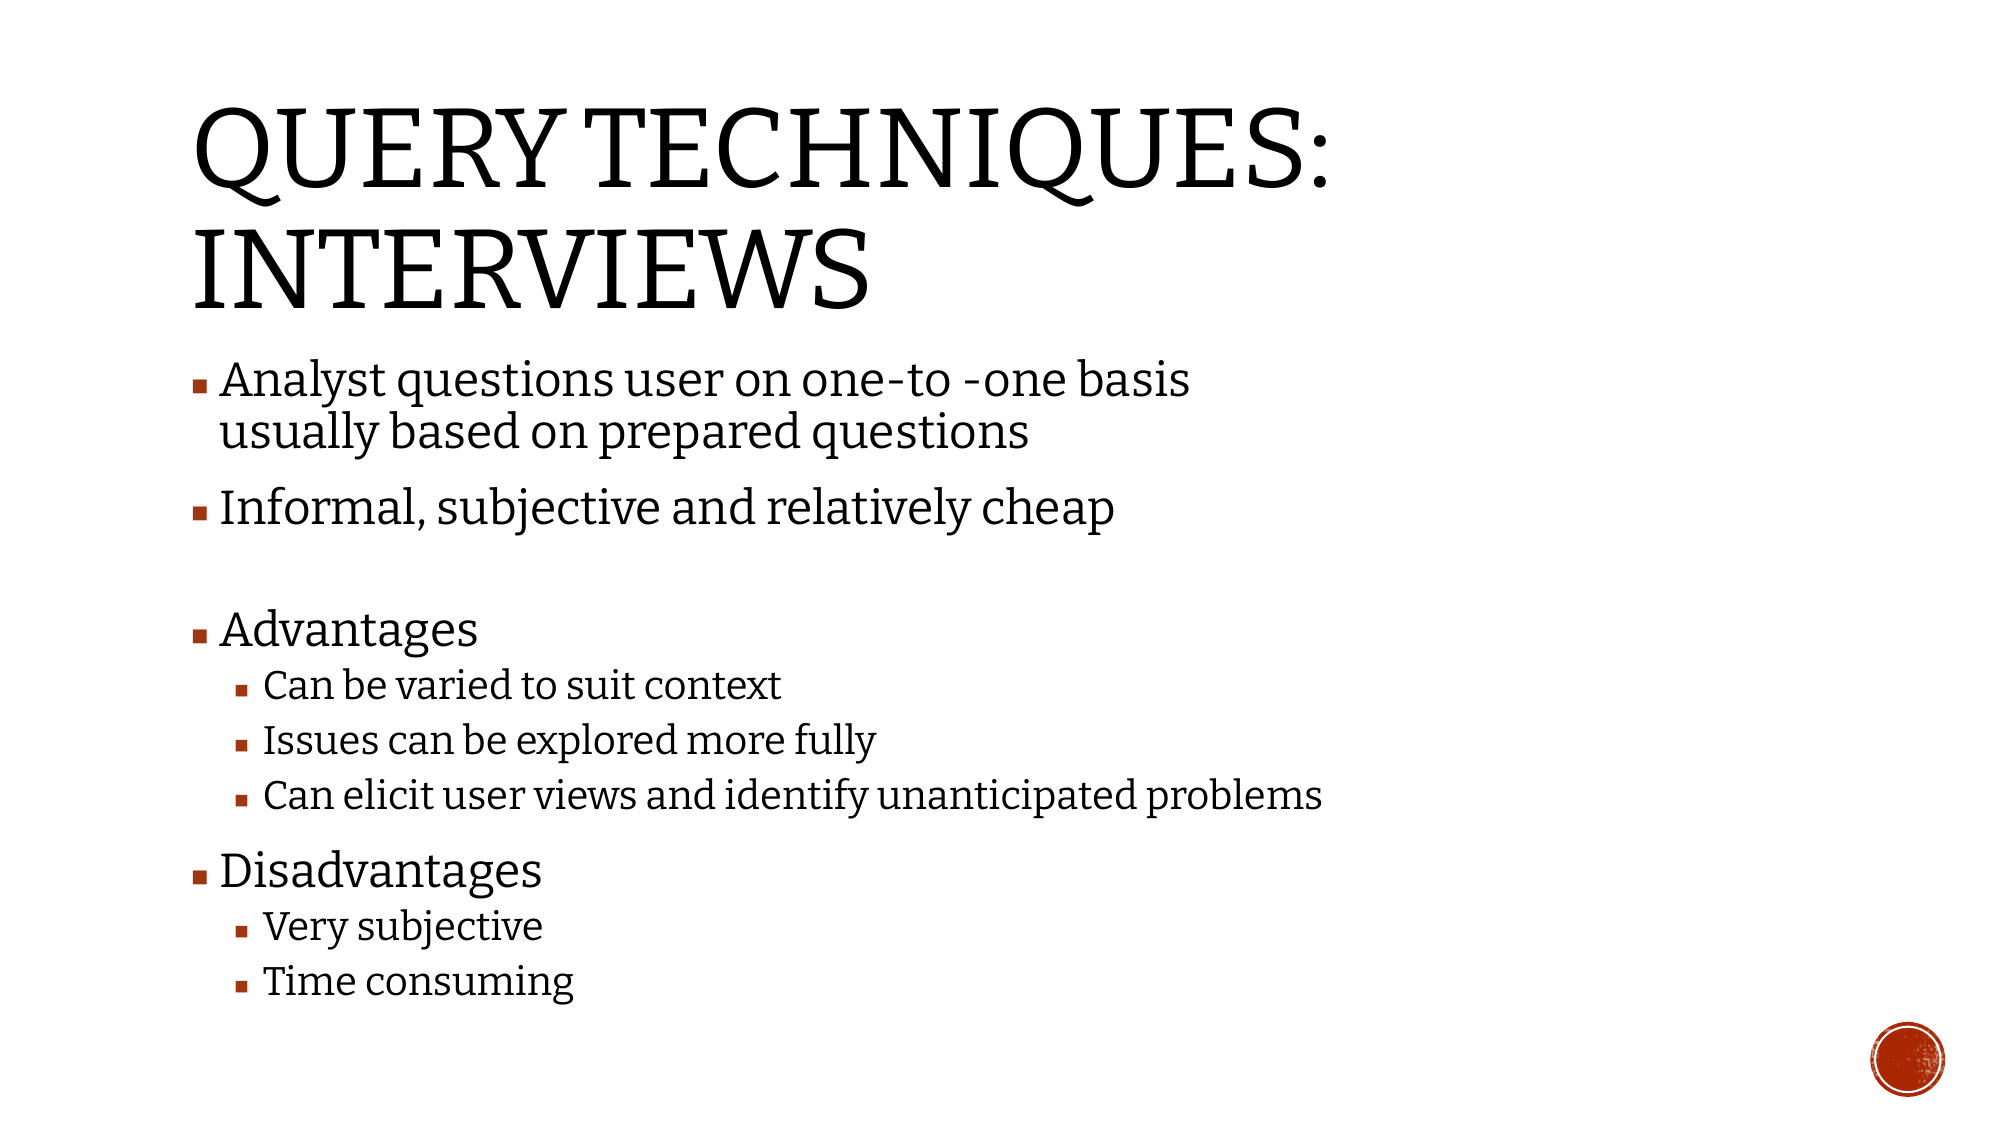

# QUERY TECHNIQUES: INTERVIEWS
Analyst questions user on one-to -one basis
usually based on prepared questions
Informal, subjective and relatively cheap

Advantages
Can be varied to suit context
Issues can be explored more fully
Can elicit user views and identify unanticipated problems
Disadvantages
Very subjective
Time consuming